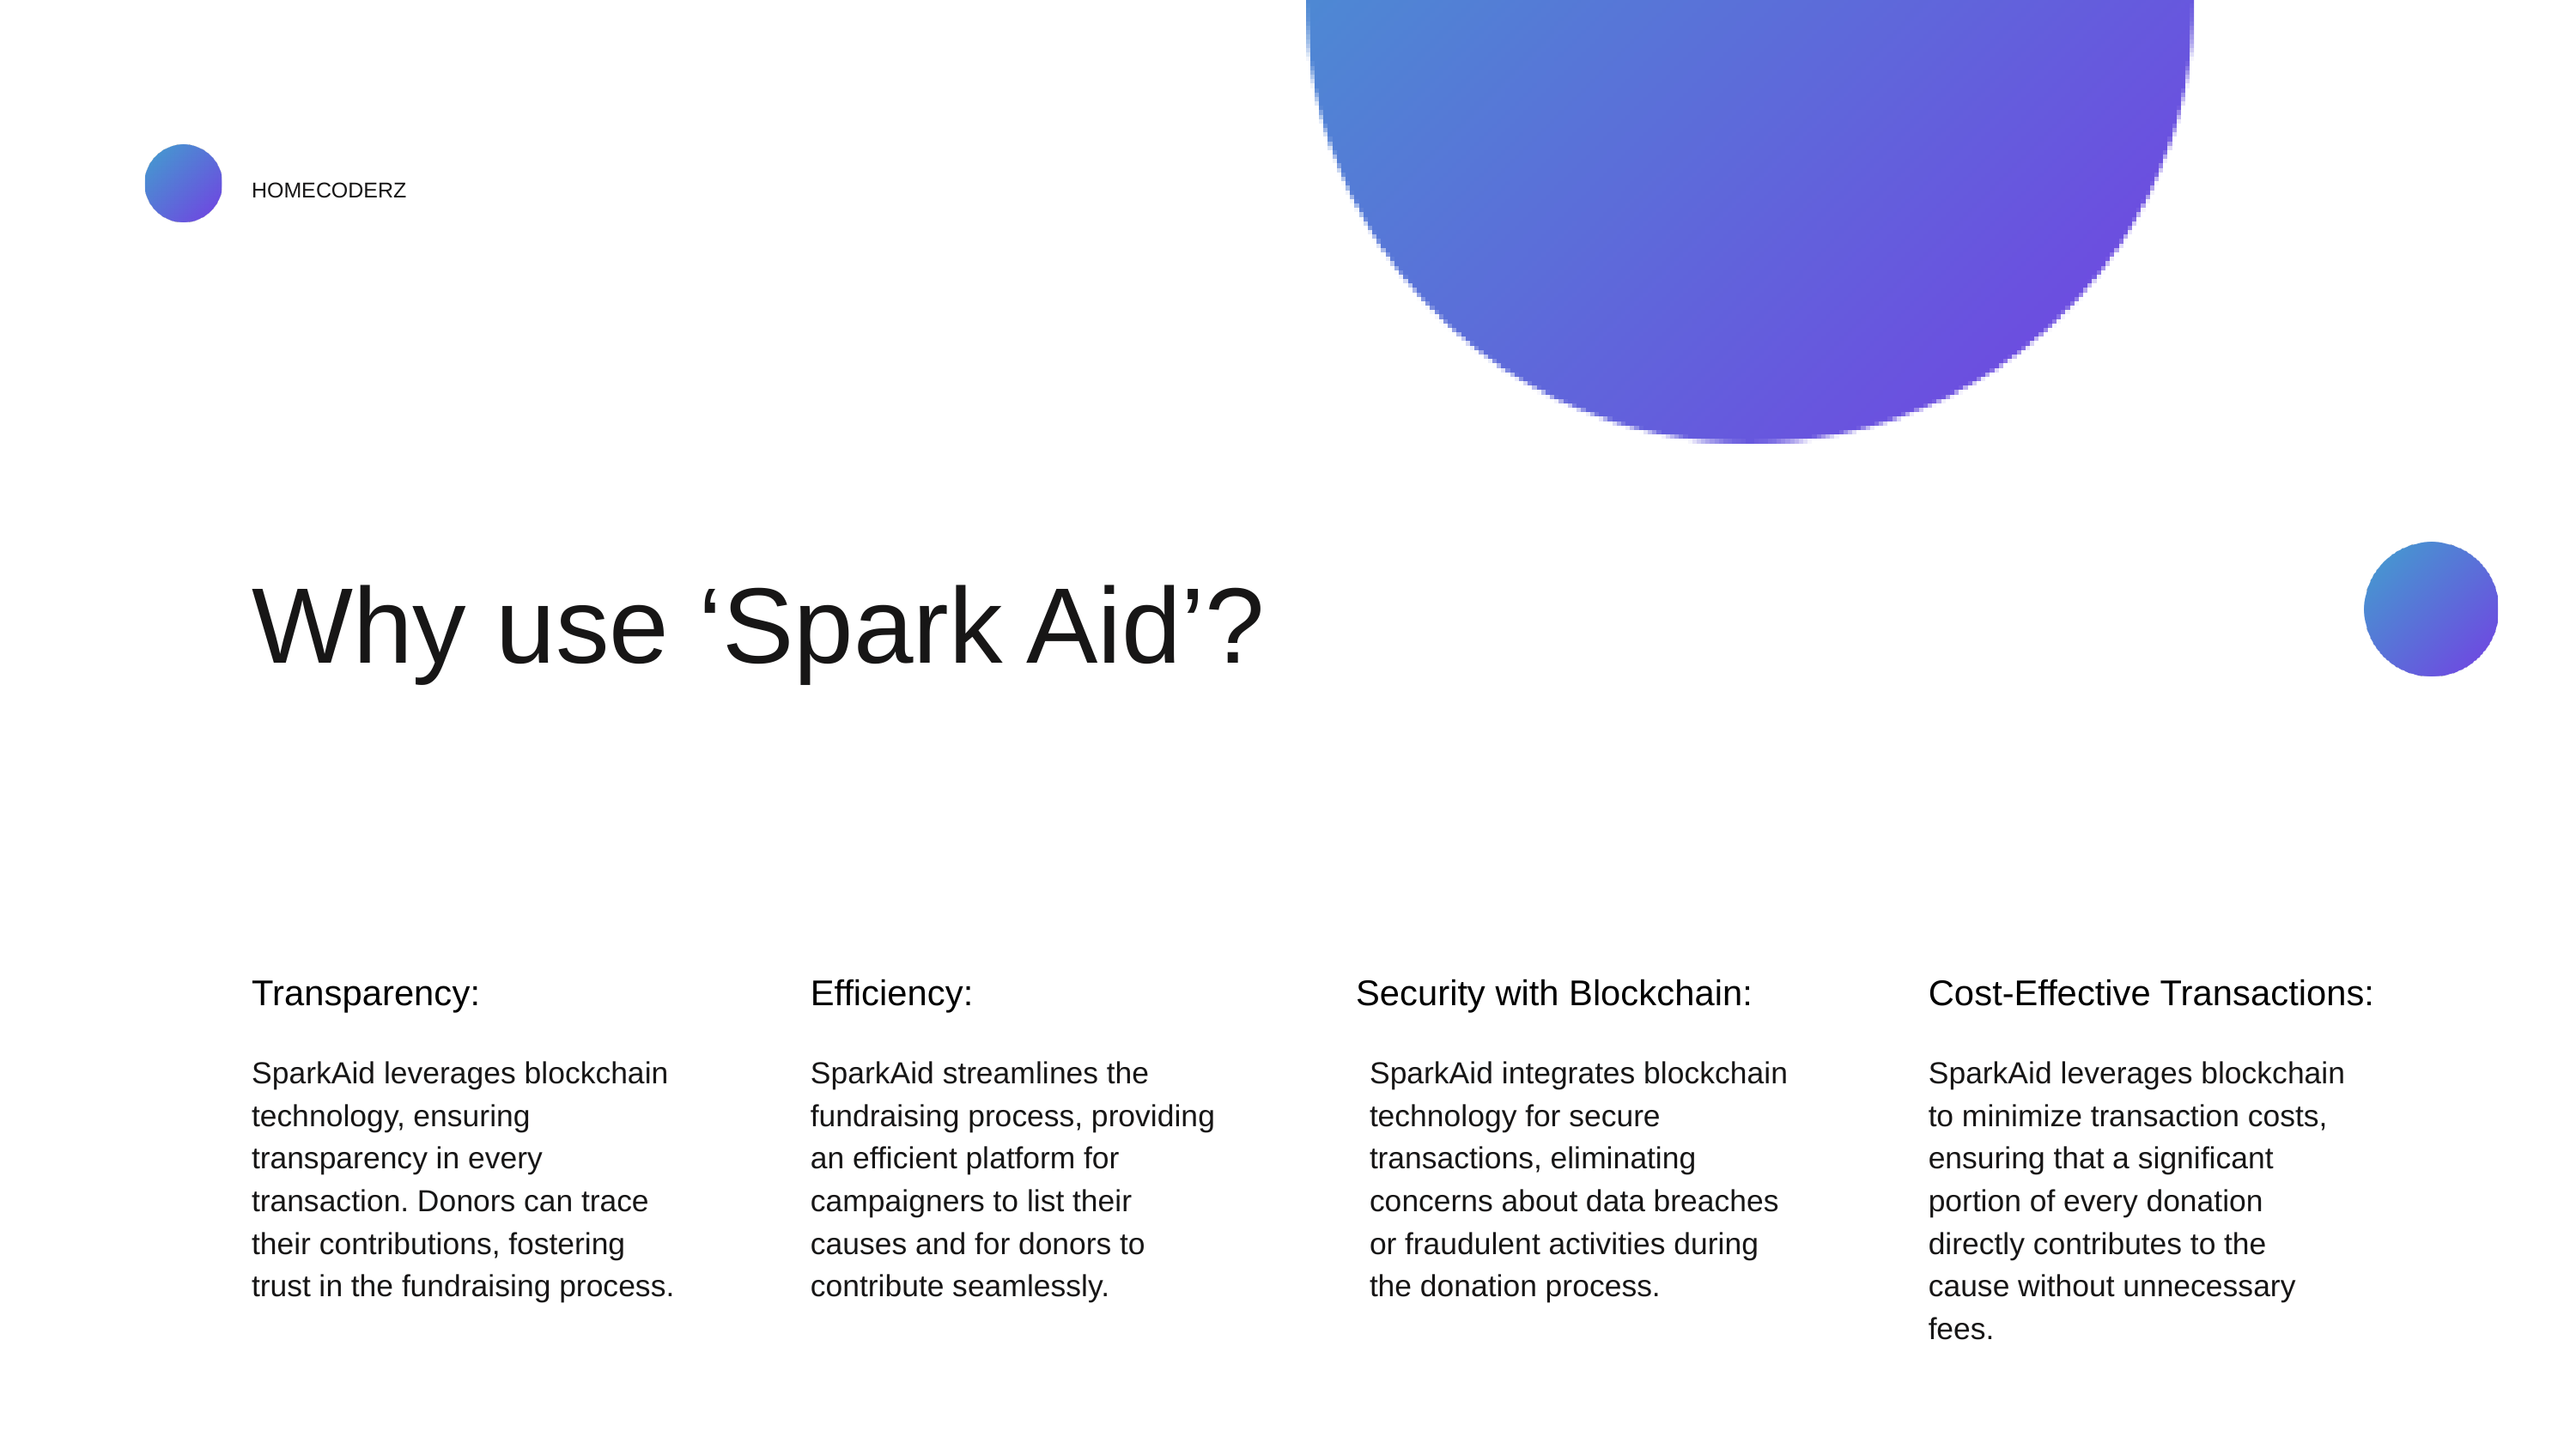

HOMECODERZ

Why use ‘Spark Aid’?
Transparency:
Efficiency:
Security with Blockchain:
Cost-Effective Transactions:
SparkAid leverages blockchain technology, ensuring transparency in every transaction. Donors can trace their contributions, fostering trust in the fundraising process.
SparkAid streamlines the fundraising process, providing an efficient platform for campaigners to list their causes and for donors to contribute seamlessly.
SparkAid integrates blockchain technology for secure transactions, eliminating concerns about data breaches or fraudulent activities during the donation process.
SparkAid leverages blockchain to minimize transaction costs, ensuring that a significant portion of every donation directly contributes to the cause without unnecessary fees.